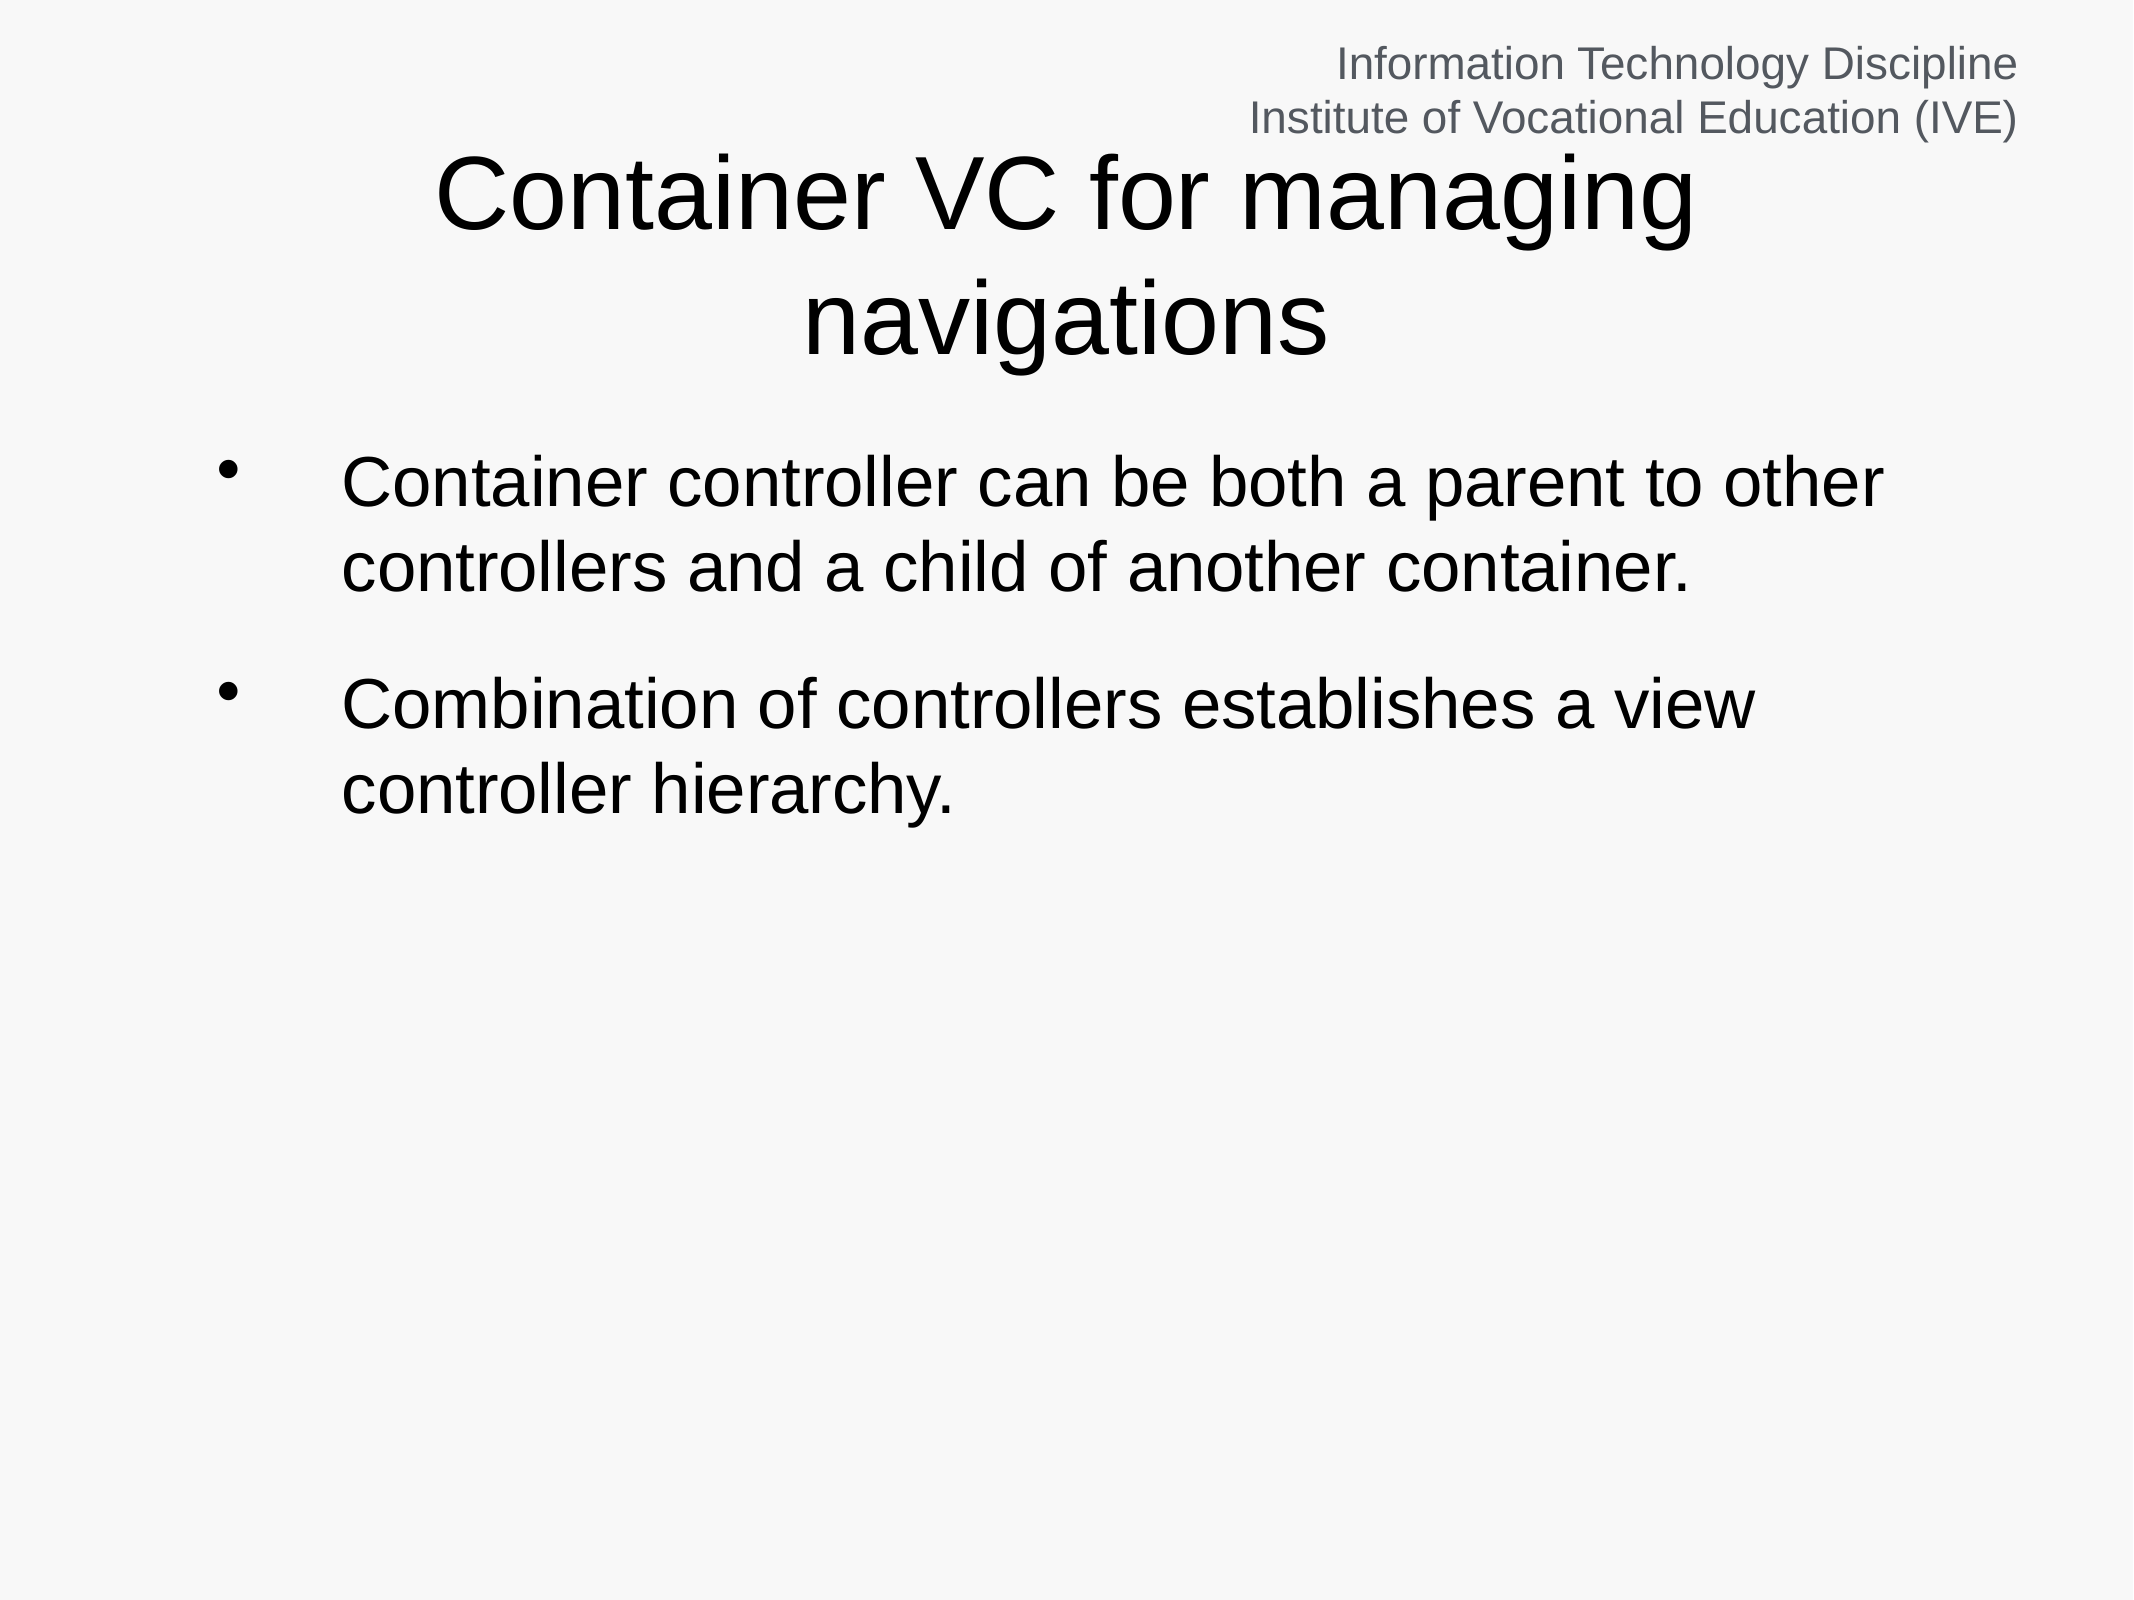

# Container VC for managing navigations
Container controller can be both a parent to other controllers and a child of another container.
Combination of controllers establishes a view controller hierarchy.